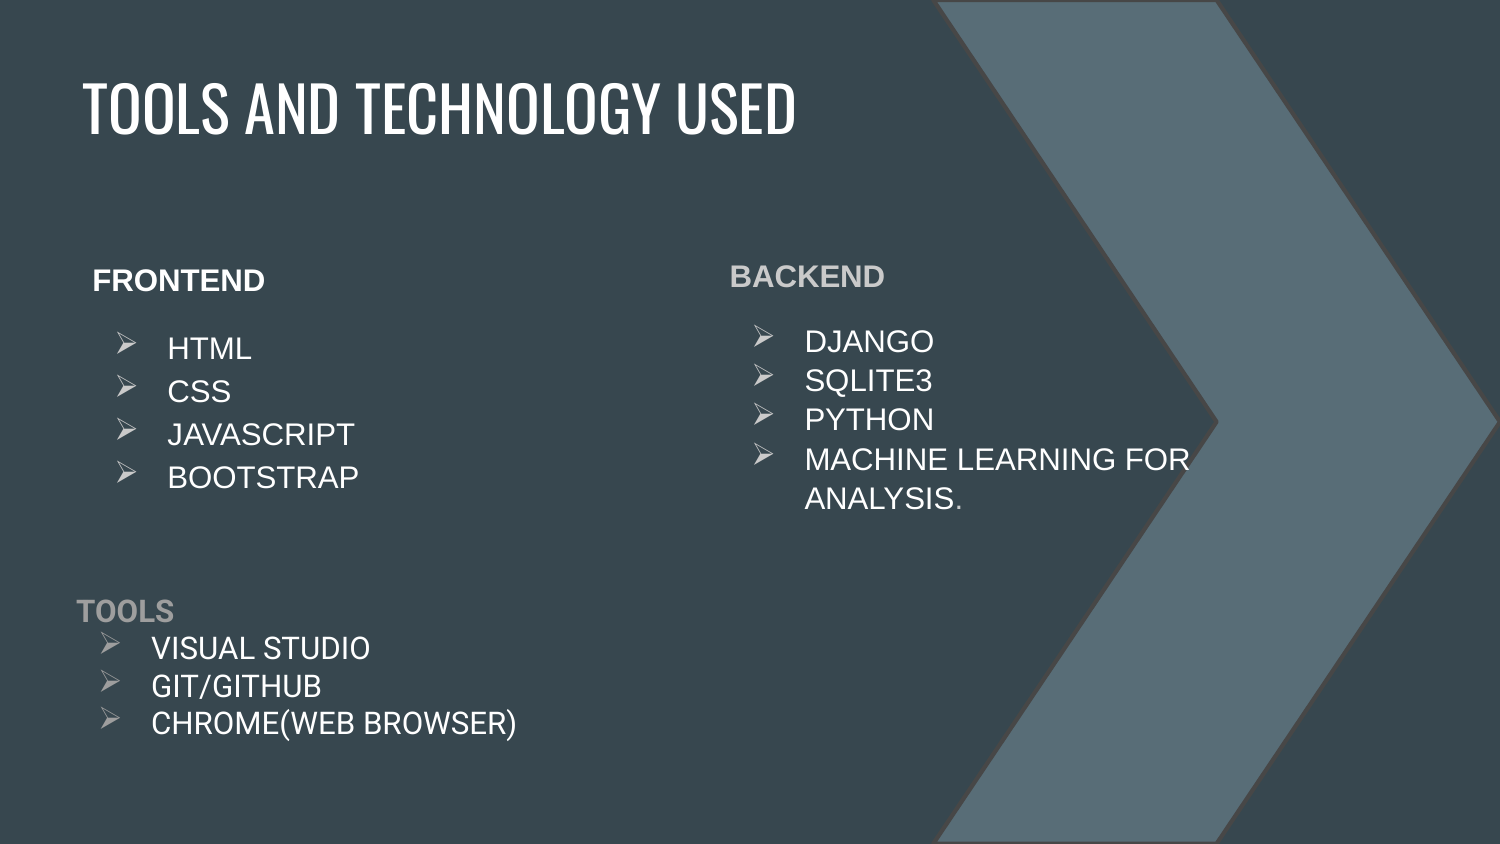

# TOOLS AND TECHNOLOGY USED
FRONTEND
HTML
CSS
JAVASCRIPT
BOOTSTRAP
BACKEND
DJANGO
SQLITE3
PYTHON
MACHINE LEARNING FOR ANALYSIS.

TOOLS
VISUAL STUDIO
GIT/GITHUB
CHROME(WEB BROWSER)